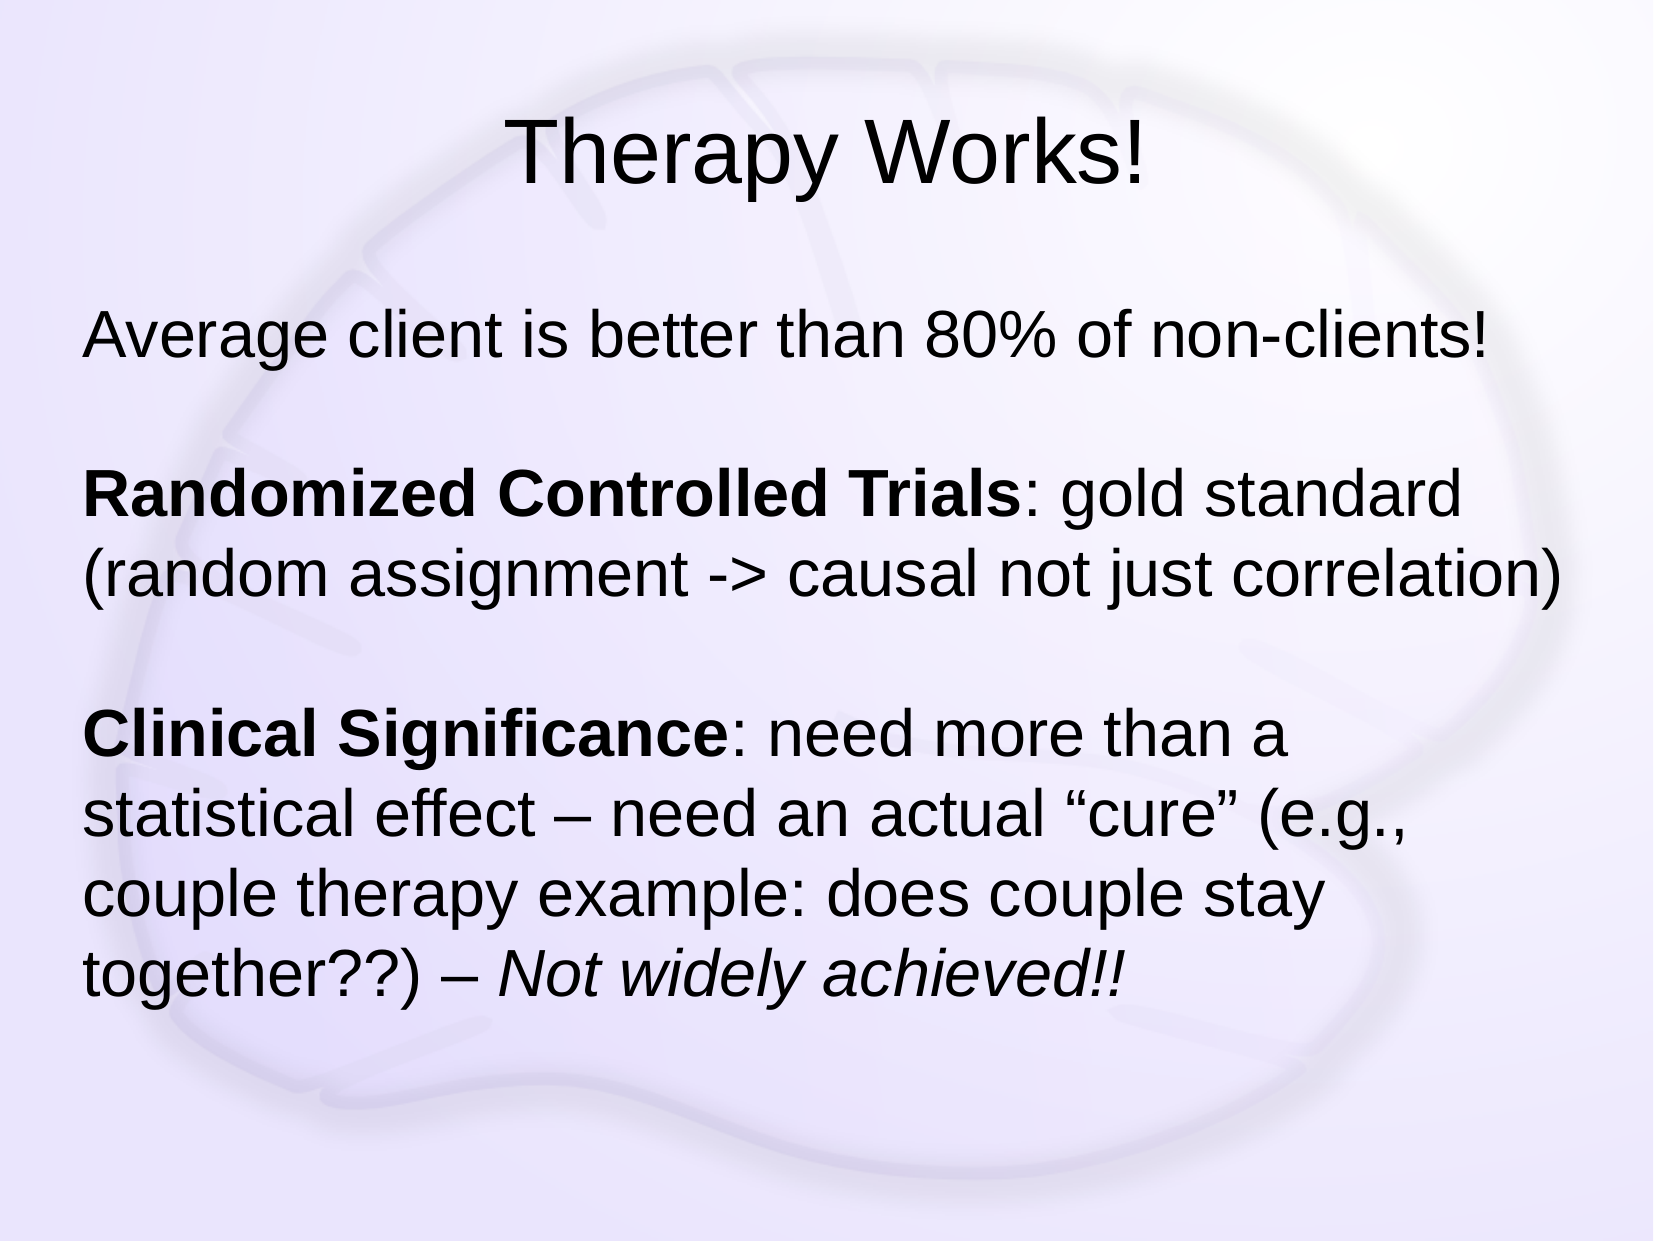

# Therapy Works!
Average client is better than 80% of non-clients!

Randomized Controlled Trials: gold standard (random assignment -> causal not just correlation)

Clinical Significance: need more than a statistical effect – need an actual “cure” (e.g., couple therapy example: does couple stay together??) – Not widely achieved!!